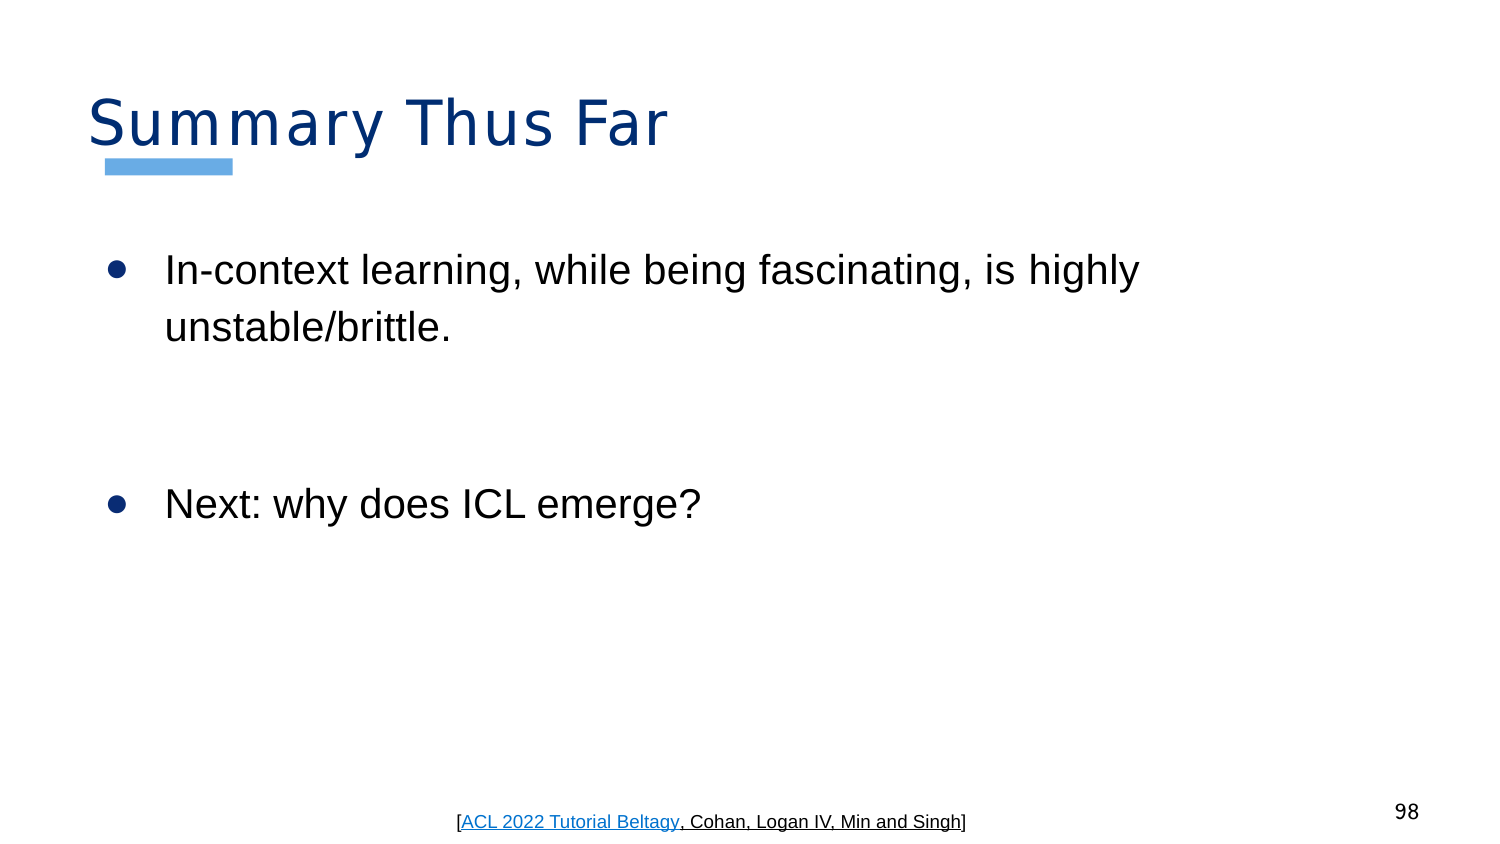

# Summary Thus Far
In-context learning, while being fascinating, is highly unstable/brittle.

Next: why does ICL emerge?
[ACL 2022 Tutorial Beltagy, Cohan, Logan IV, Min and Singh]